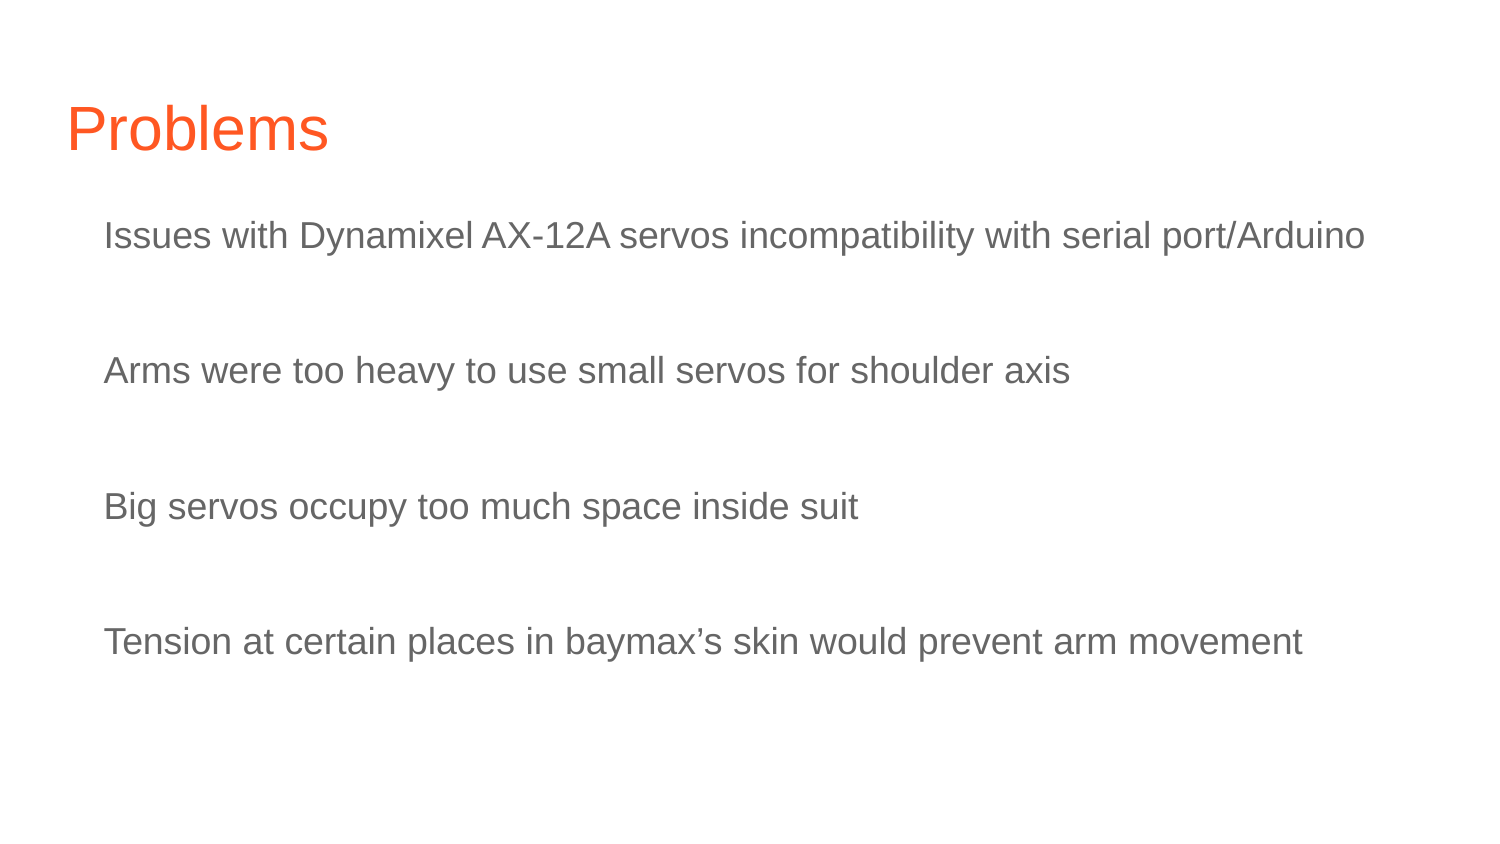

# Problems
Issues with Dynamixel AX-12A servos incompatibility with serial port/Arduino

Arms were too heavy to use small servos for shoulder axis

Big servos occupy too much space inside suit

Tension at certain places in baymax’s skin would prevent arm movement